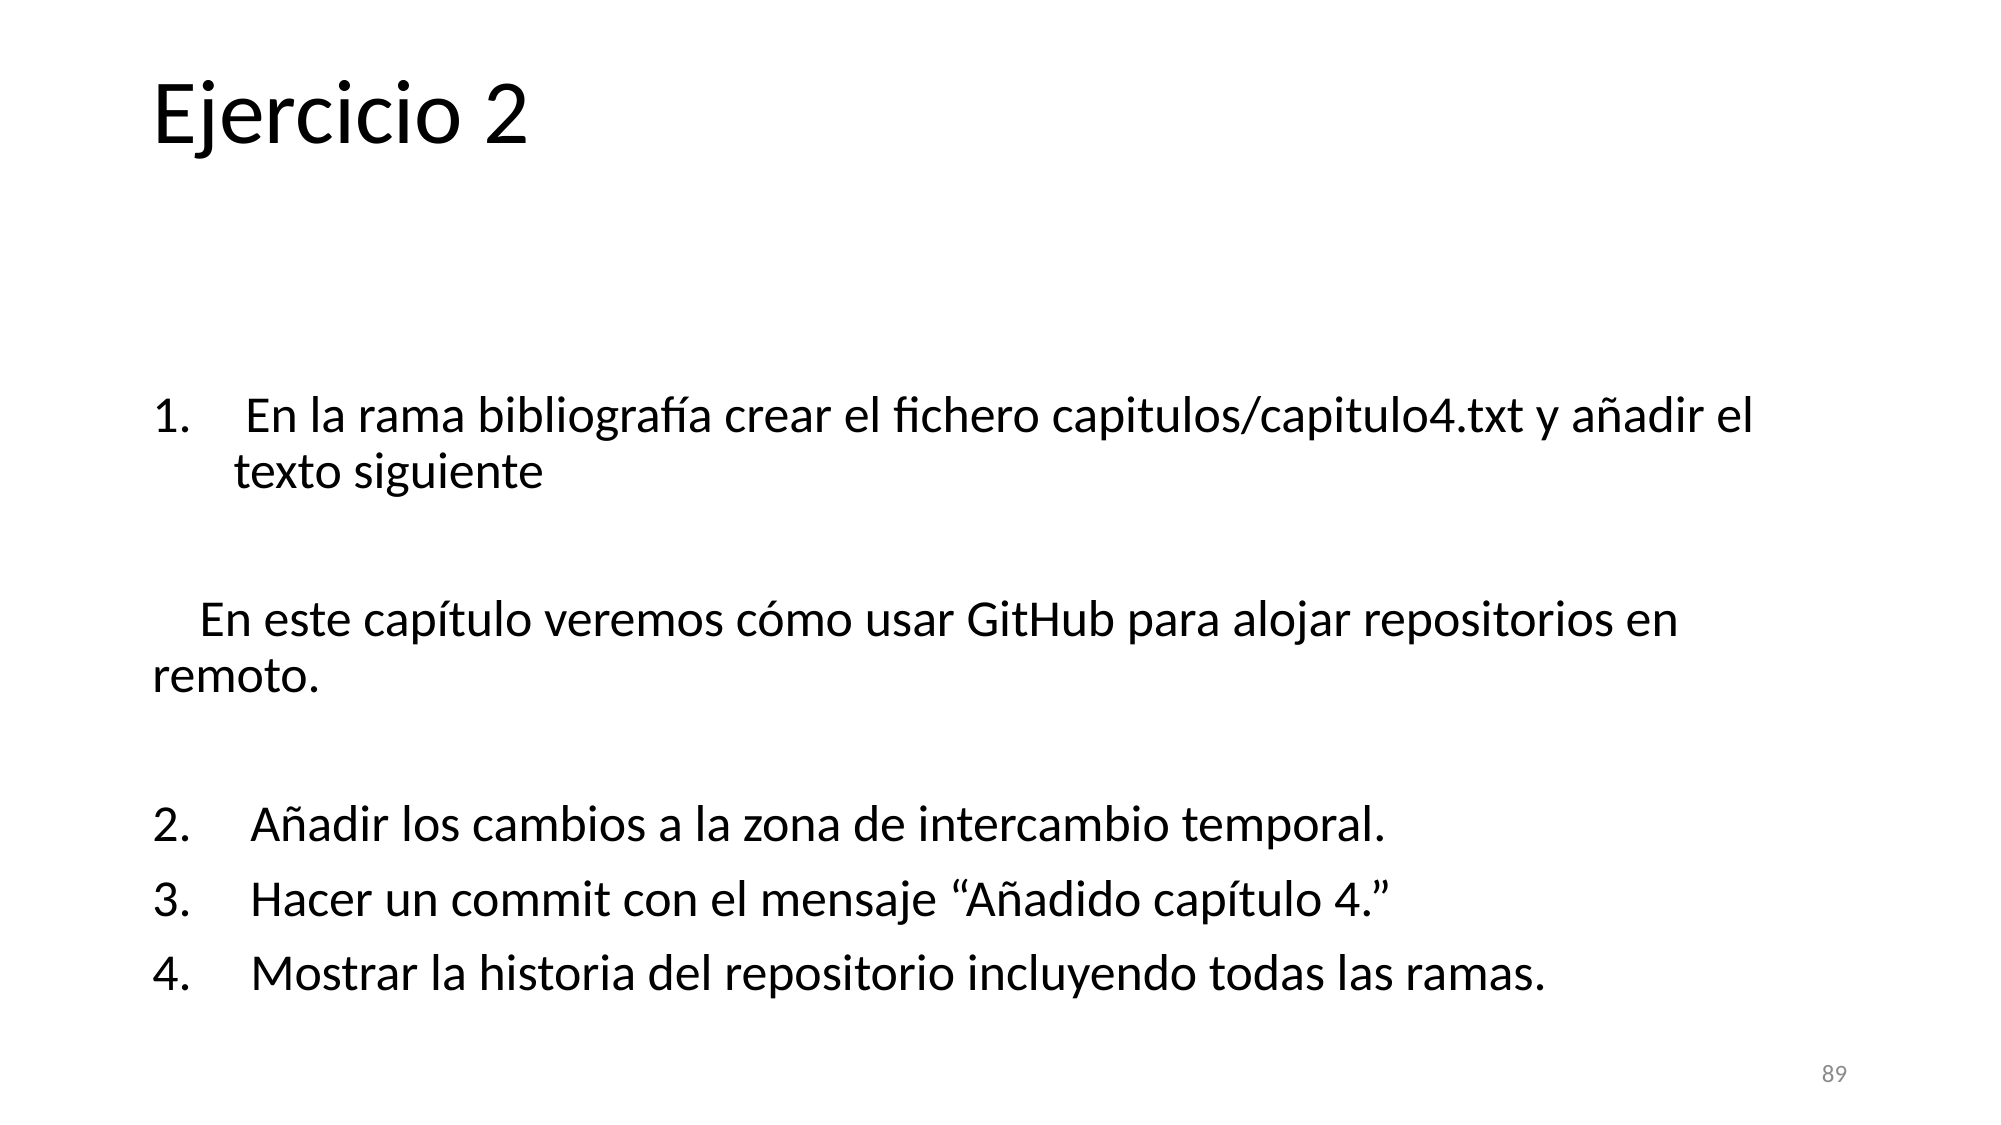

# Ejercicio 2

 En la rama bibliografía crear el fichero capitulos/capitulo4.txt y añadir el texto siguiente

    En este capítulo veremos cómo usar GitHub para alojar repositorios en remoto.

2.     Añadir los cambios a la zona de intercambio temporal.
3.     Hacer un commit con el mensaje “Añadido capítulo 4.”
4.     Mostrar la historia del repositorio incluyendo todas las ramas.
89